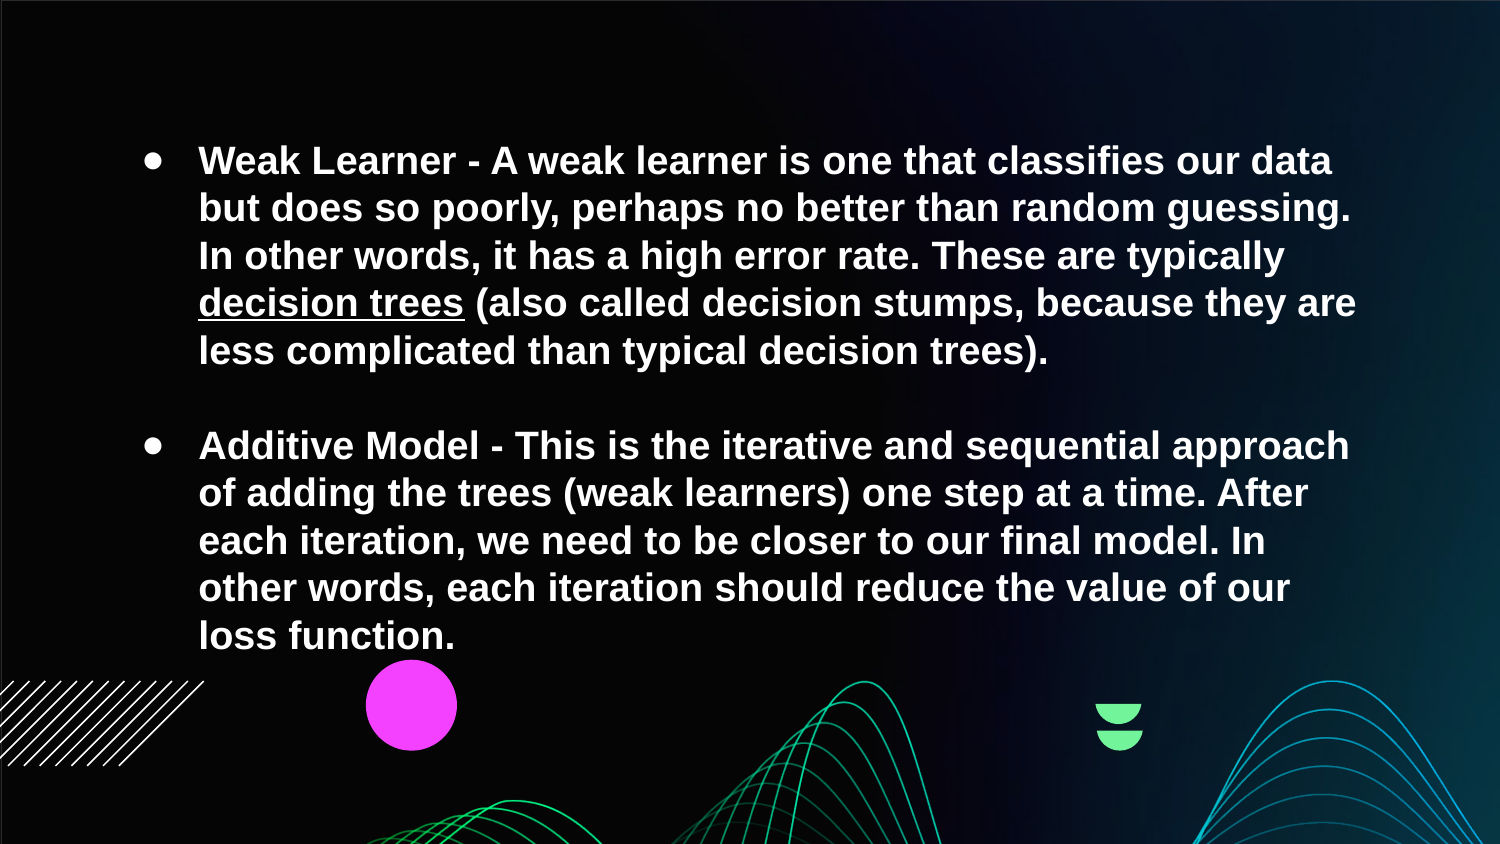

Weak Learner - A weak learner is one that classifies our data but does so poorly, perhaps no better than random guessing. In other words, it has a high error rate. These are typically decision trees (also called decision stumps, because they are less complicated than typical decision trees).

Additive Model - This is the iterative and sequential approach of adding the trees (weak learners) one step at a time. After each iteration, we need to be closer to our final model. In other words, each iteration should reduce the value of our loss function.